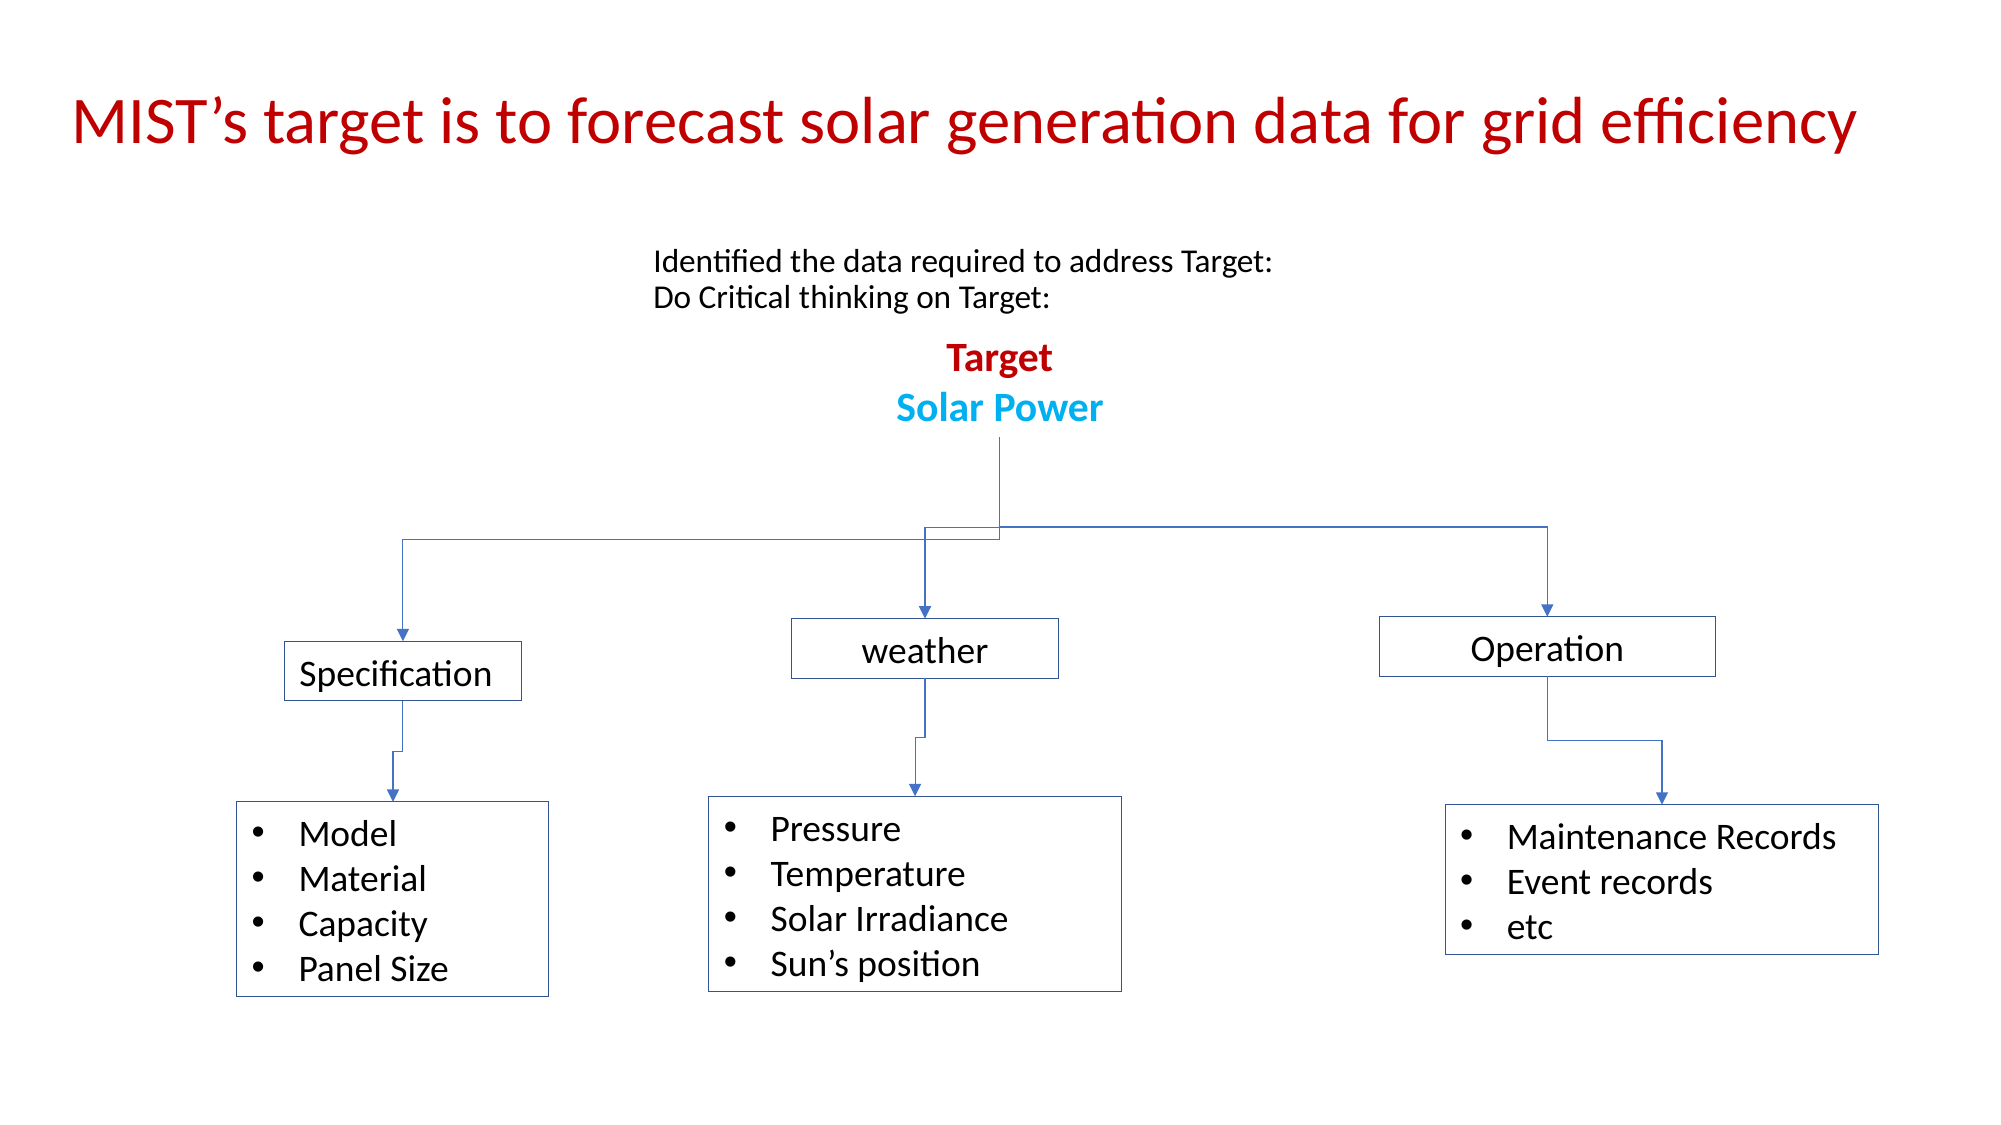

# MIST’s target is to forecast solar generation data for grid efficiency
Identified the data required to address Target:
Do Critical thinking on Target:
Target
Solar Power
Operation
weather
Specification
Pressure
Temperature
Solar Irradiance
Sun’s position
Model
Material
Capacity
Panel Size
Maintenance Records
Event records
etc